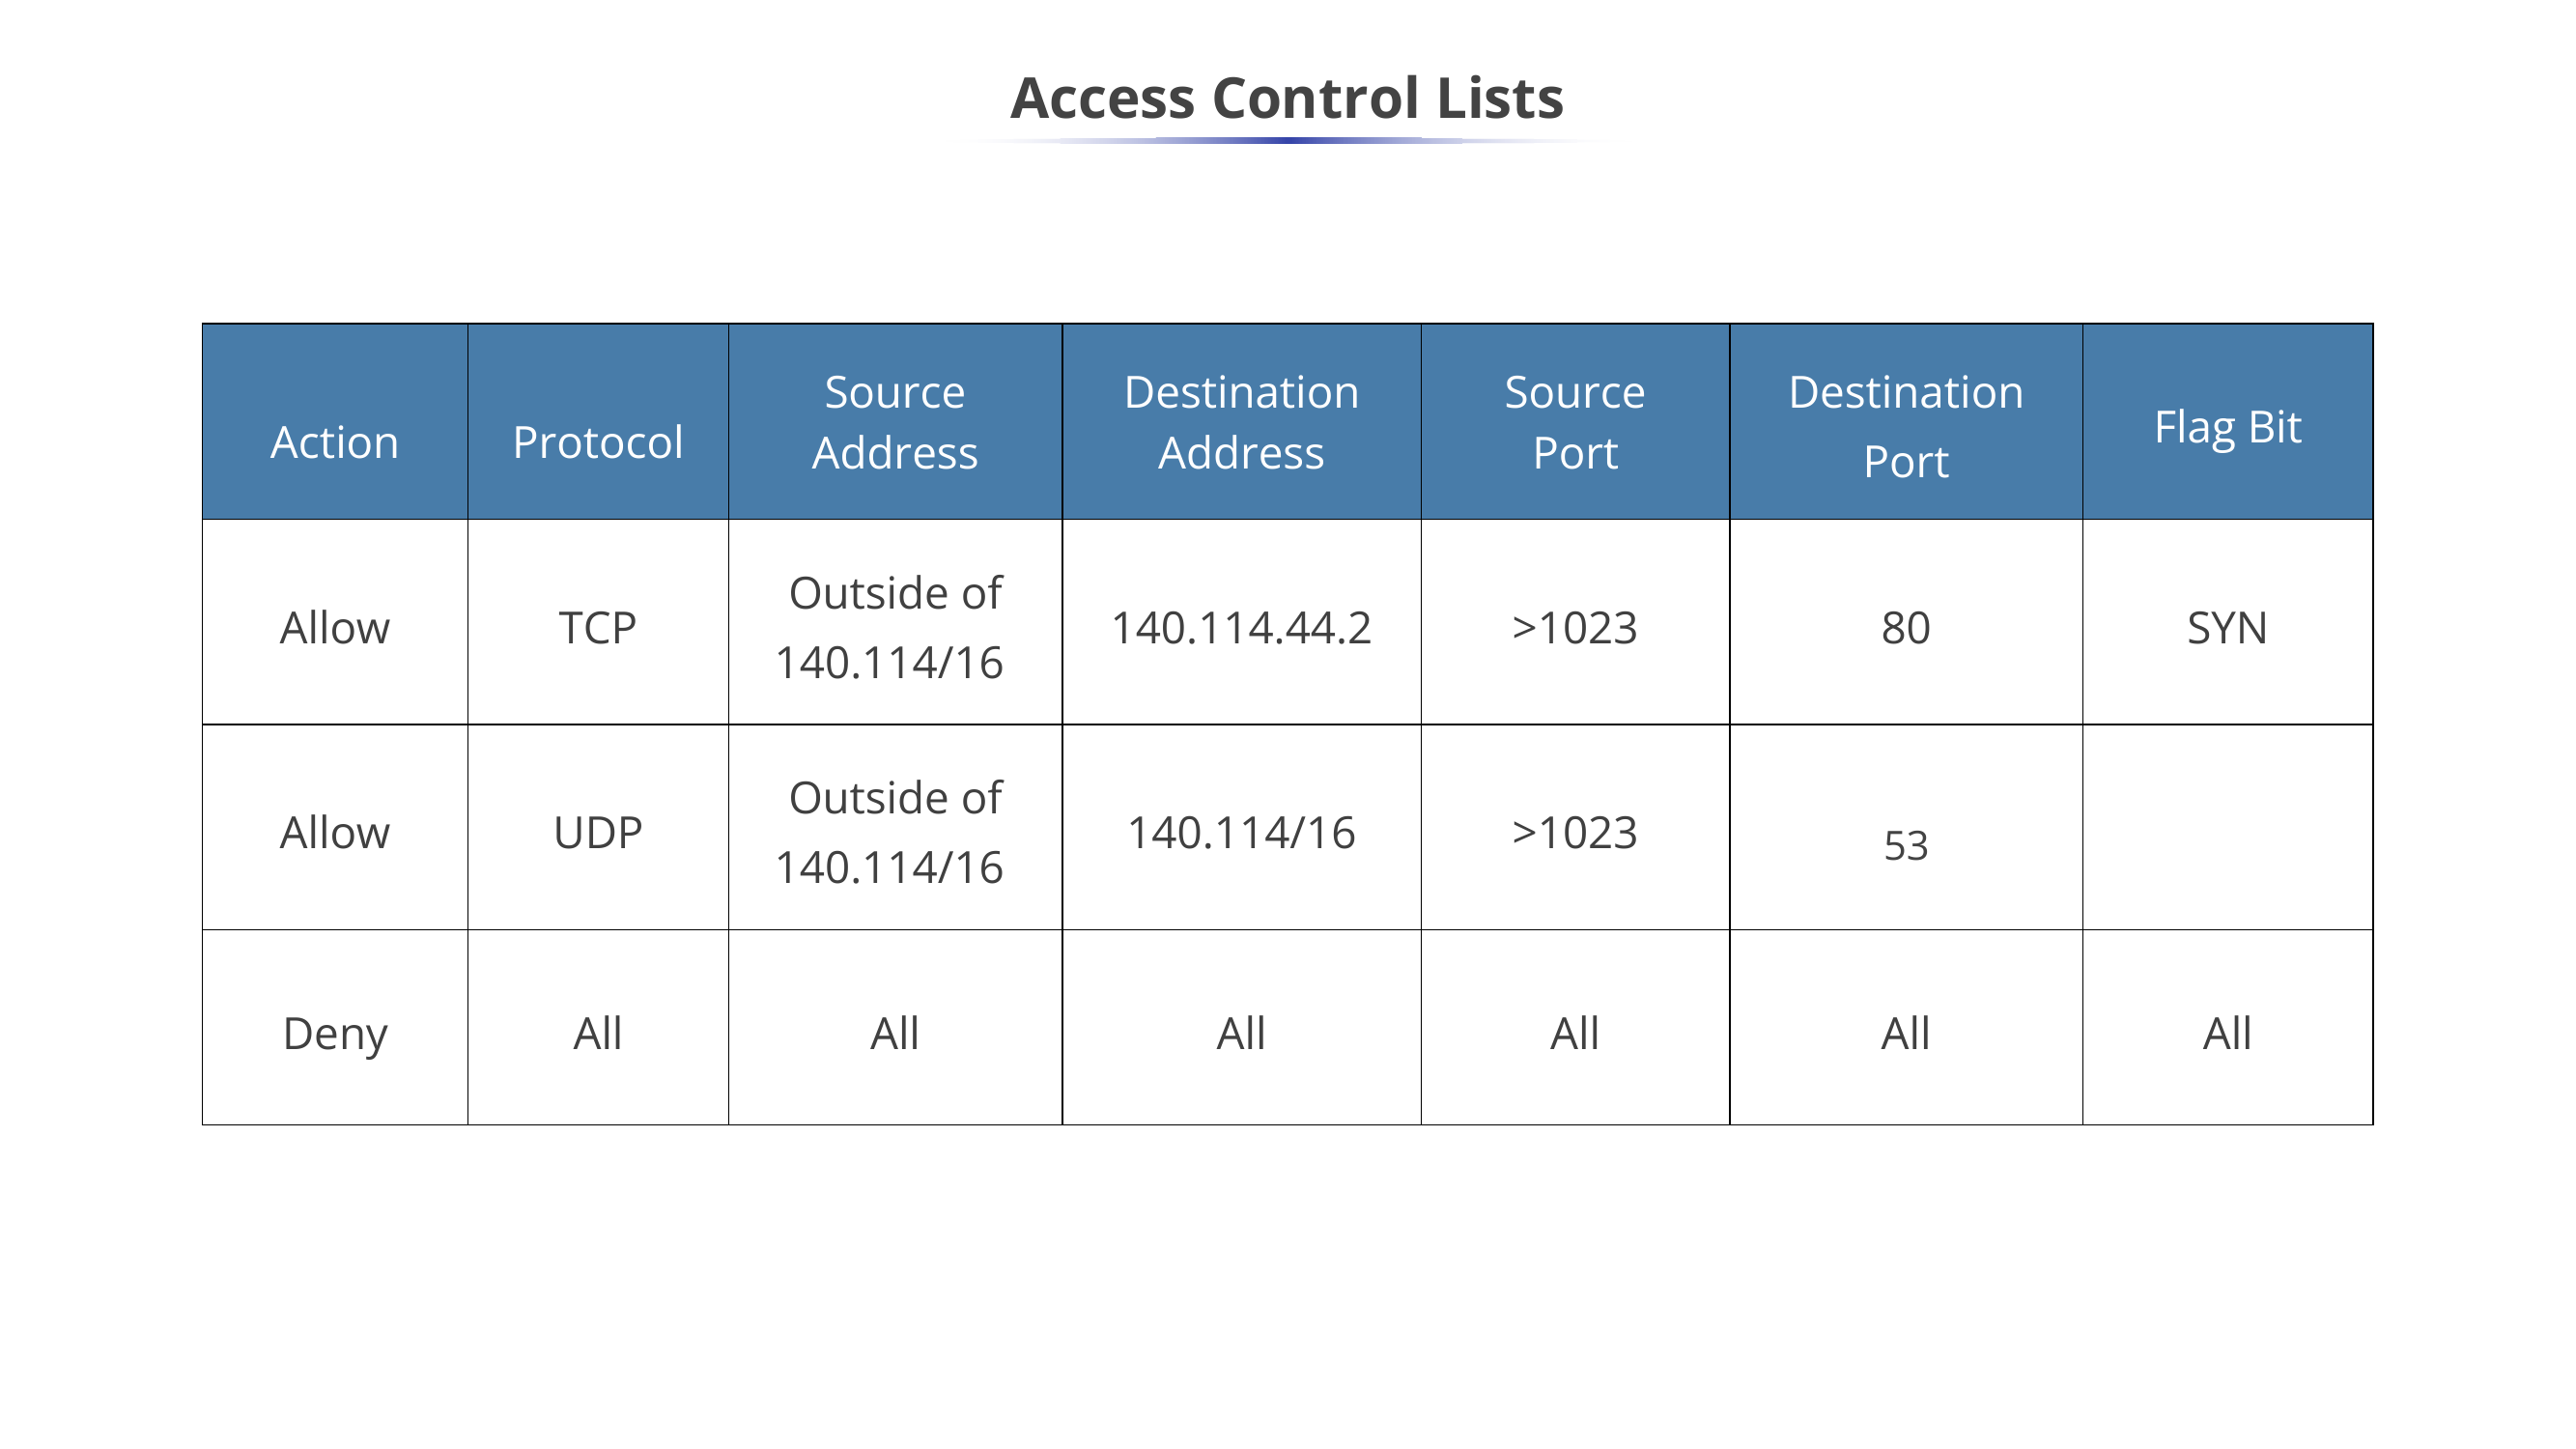

# Access Control Lists

| Action | Protocol | Source Address | Destination Address | Source Port | Destination Port | Flag Bit |
| --- | --- | --- | --- | --- | --- | --- |
| Allow | TCP | Outside of 140.114/16 | 140.114.44.2 | >1023 | 80 | SYN |
| Allow | UDP | Outside of 140.114/16 | 140.114/16 | >1023 | 53 |  |
| Deny | All | All | All | All | All | All |